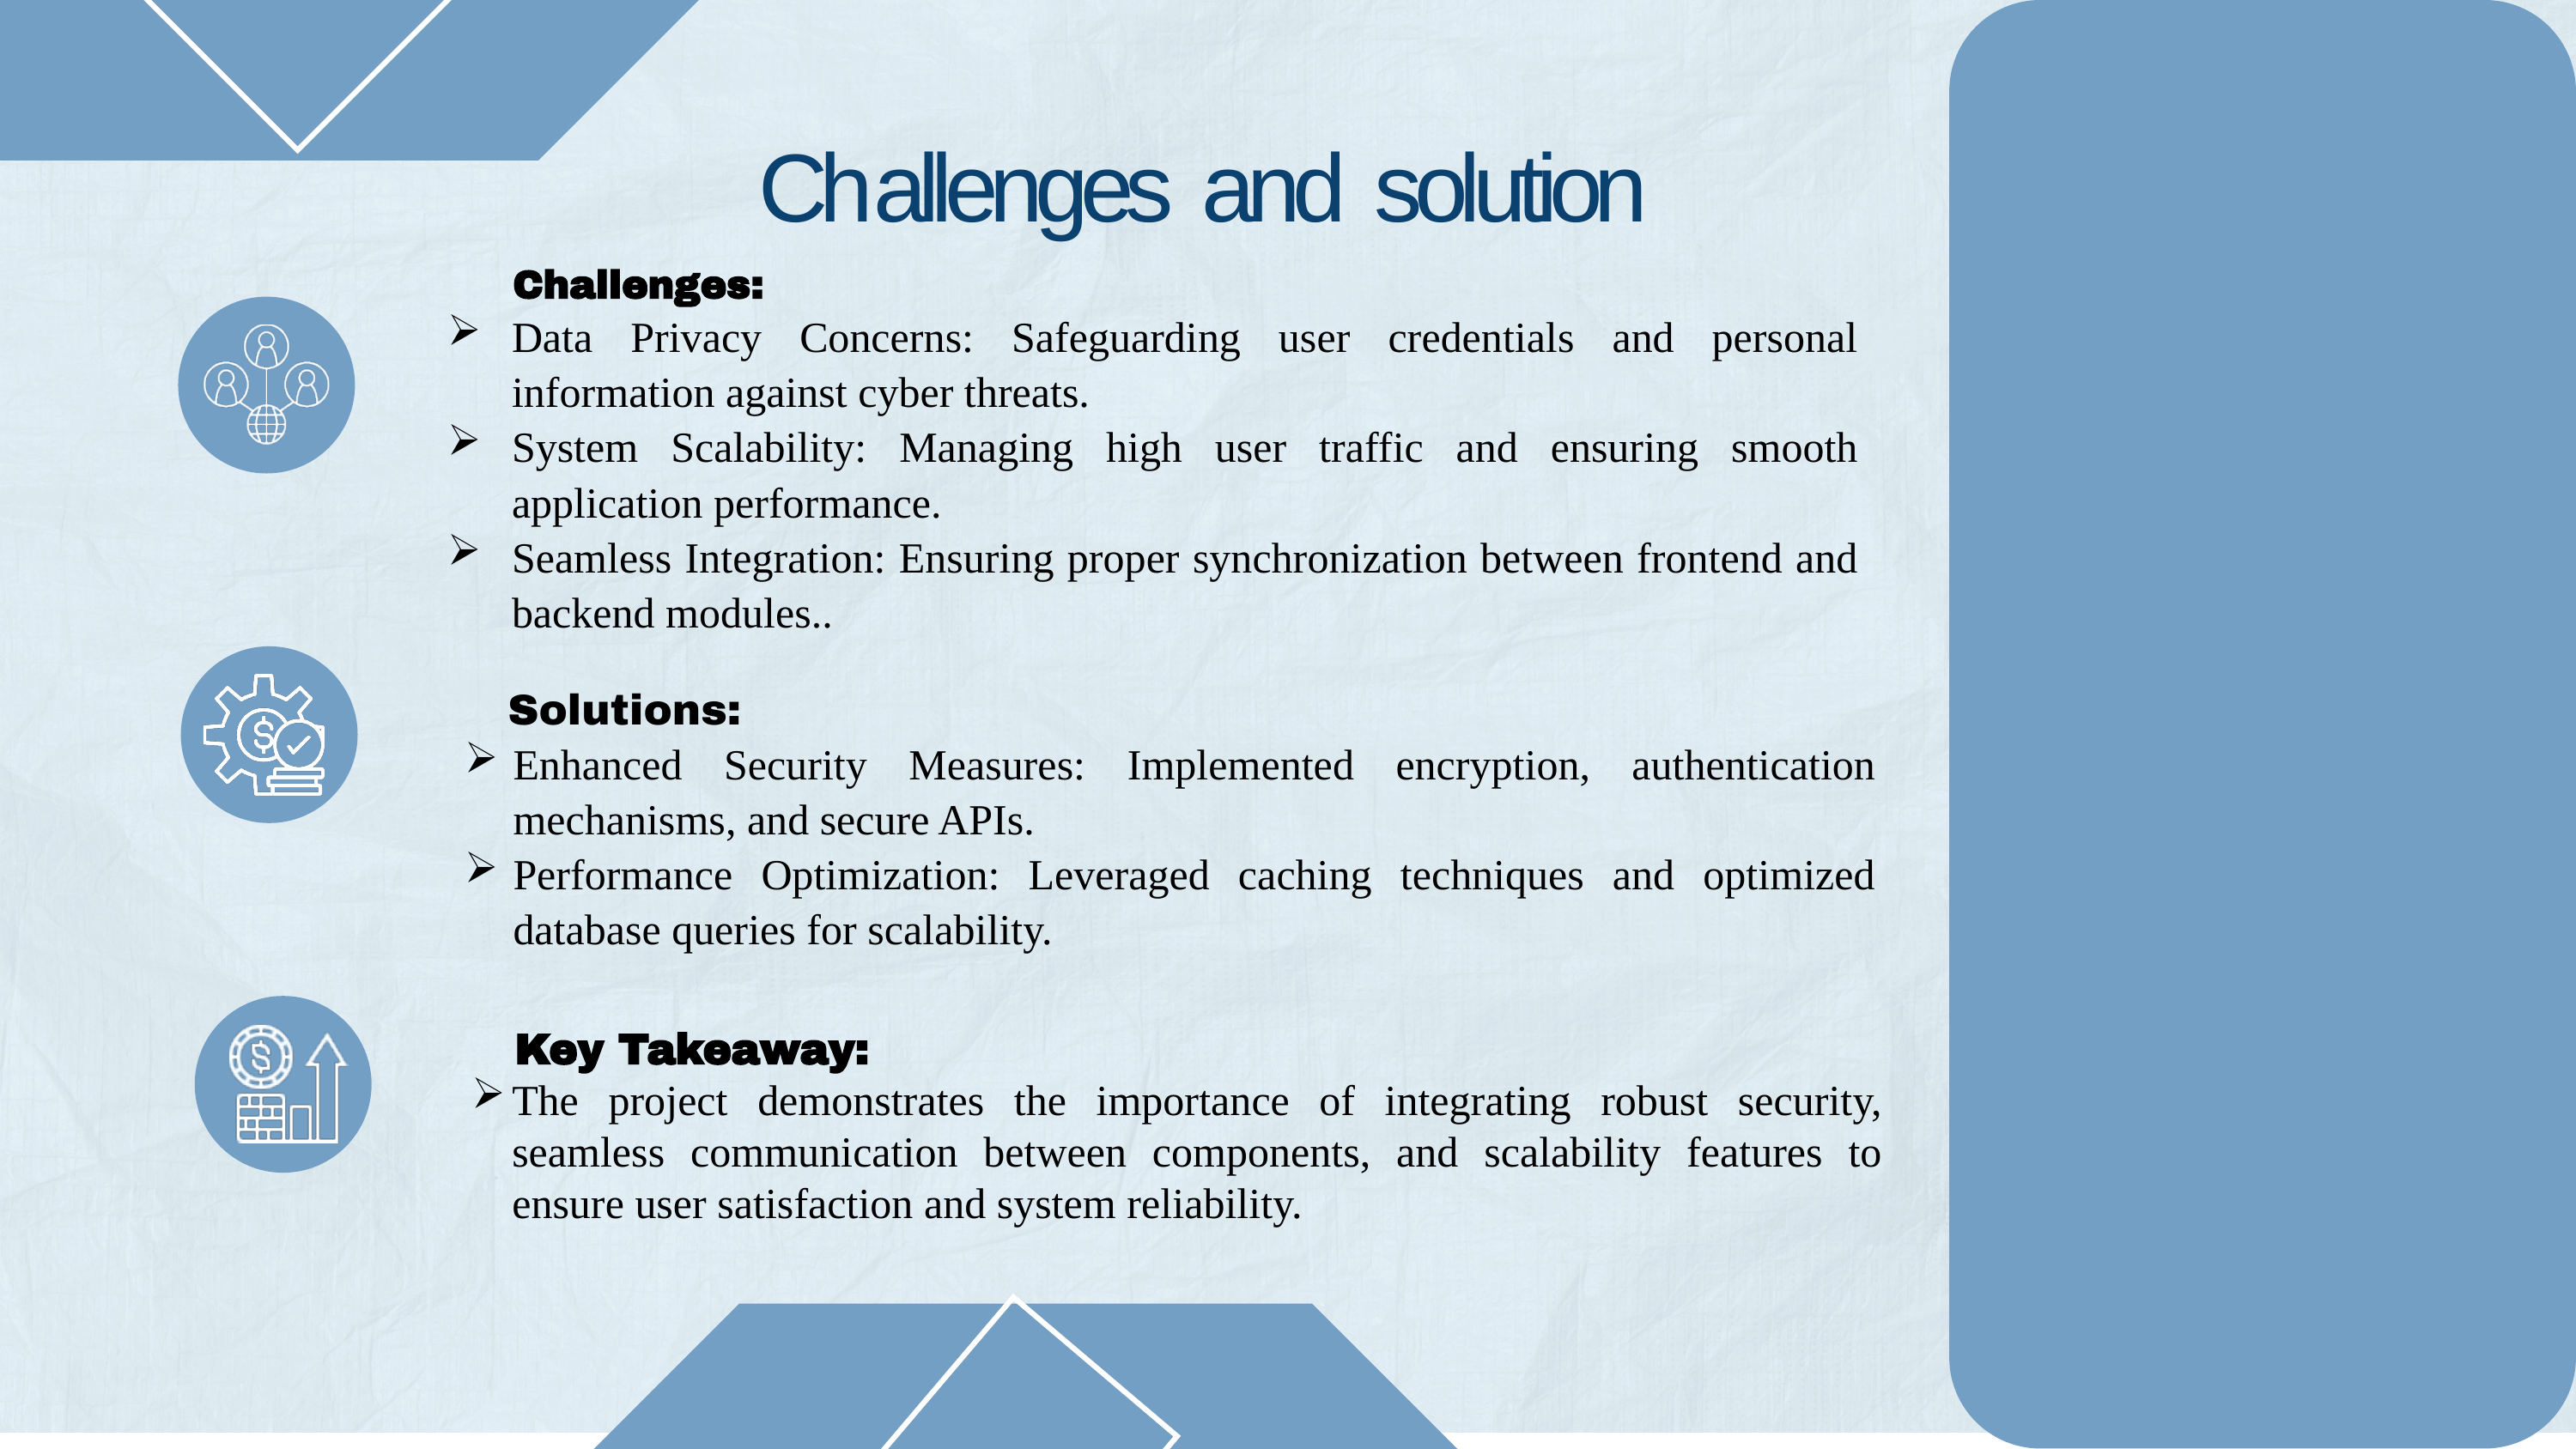

Challenges  and  solution
     Challenges:
Data Privacy Concerns: Safeguarding user credentials and personal information against cyber threats.
System Scalability: Managing high user traffic and ensuring smooth application performance.
Seamless Integration: Ensuring proper synchronization between frontend and backend modules..

   Solutions:
Enhanced Security Measures: Implemented encryption, authentication mechanisms, and secure APIs.
Performance Optimization: Leveraged caching techniques and optimized database queries for scalability.

   Key Takeaway:
The project demonstrates the importance of integrating robust security, seamless communication between components, and scalability features to ensure user satisfaction and system reliability.